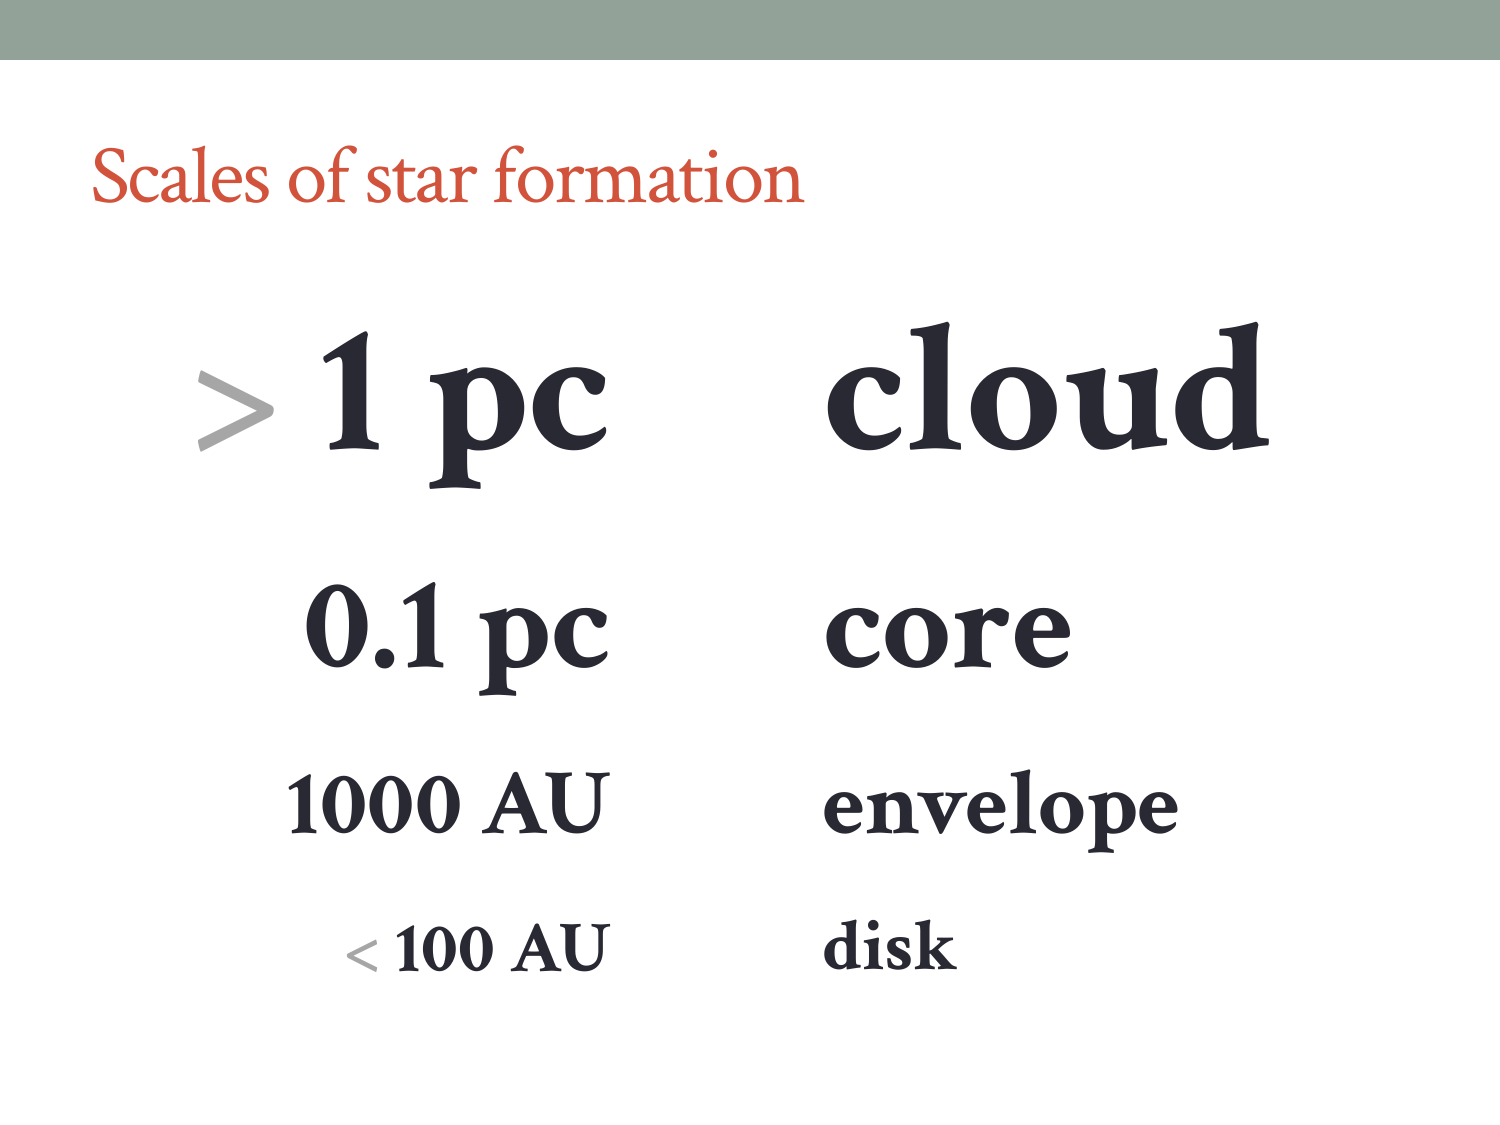

# Scales of star formation
> 1 pc

0.1 pc

1000 AU

< 100 AU
cloud

core

envelope

disk